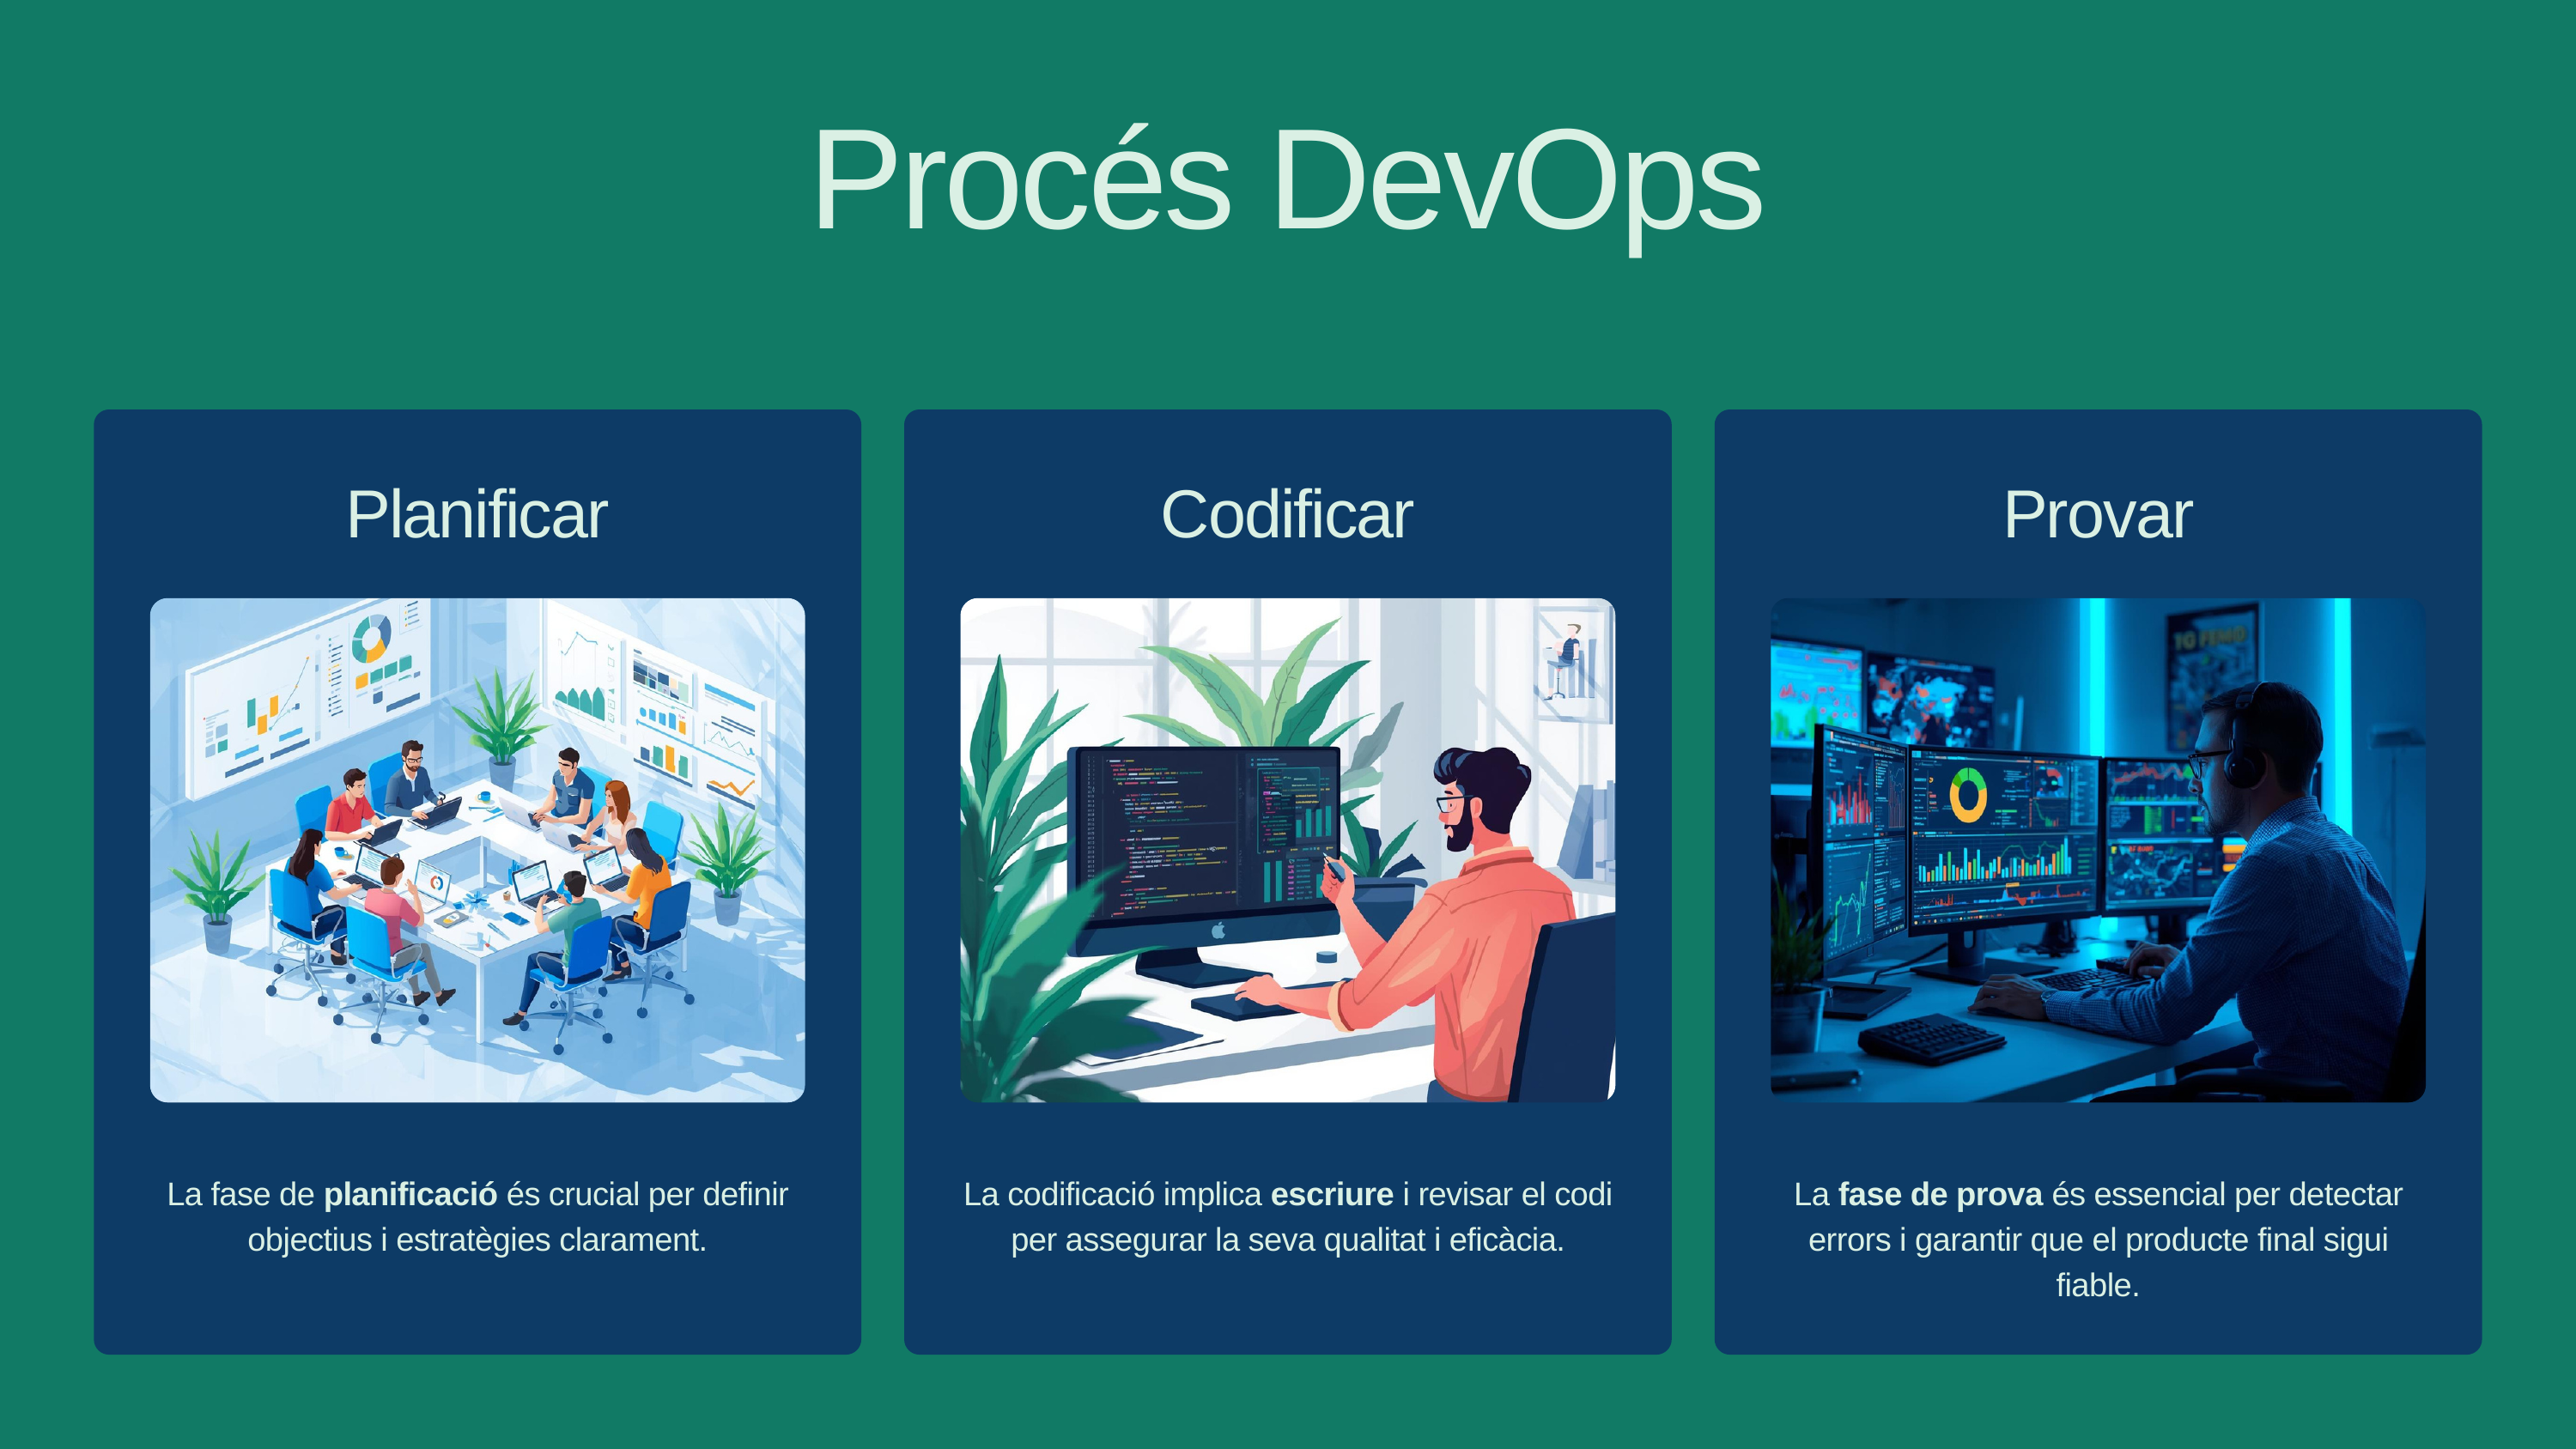

Procés DevOps

Planificar
Codificar
Provar

La fase de prova és essencial per detectar errors i garantir que el producte final sigui fiable.
La fase de planificació és crucial per definir objectius i estratègies clarament.
La codificació implica escriure i revisar el codi per assegurar la seva qualitat i eficàcia.